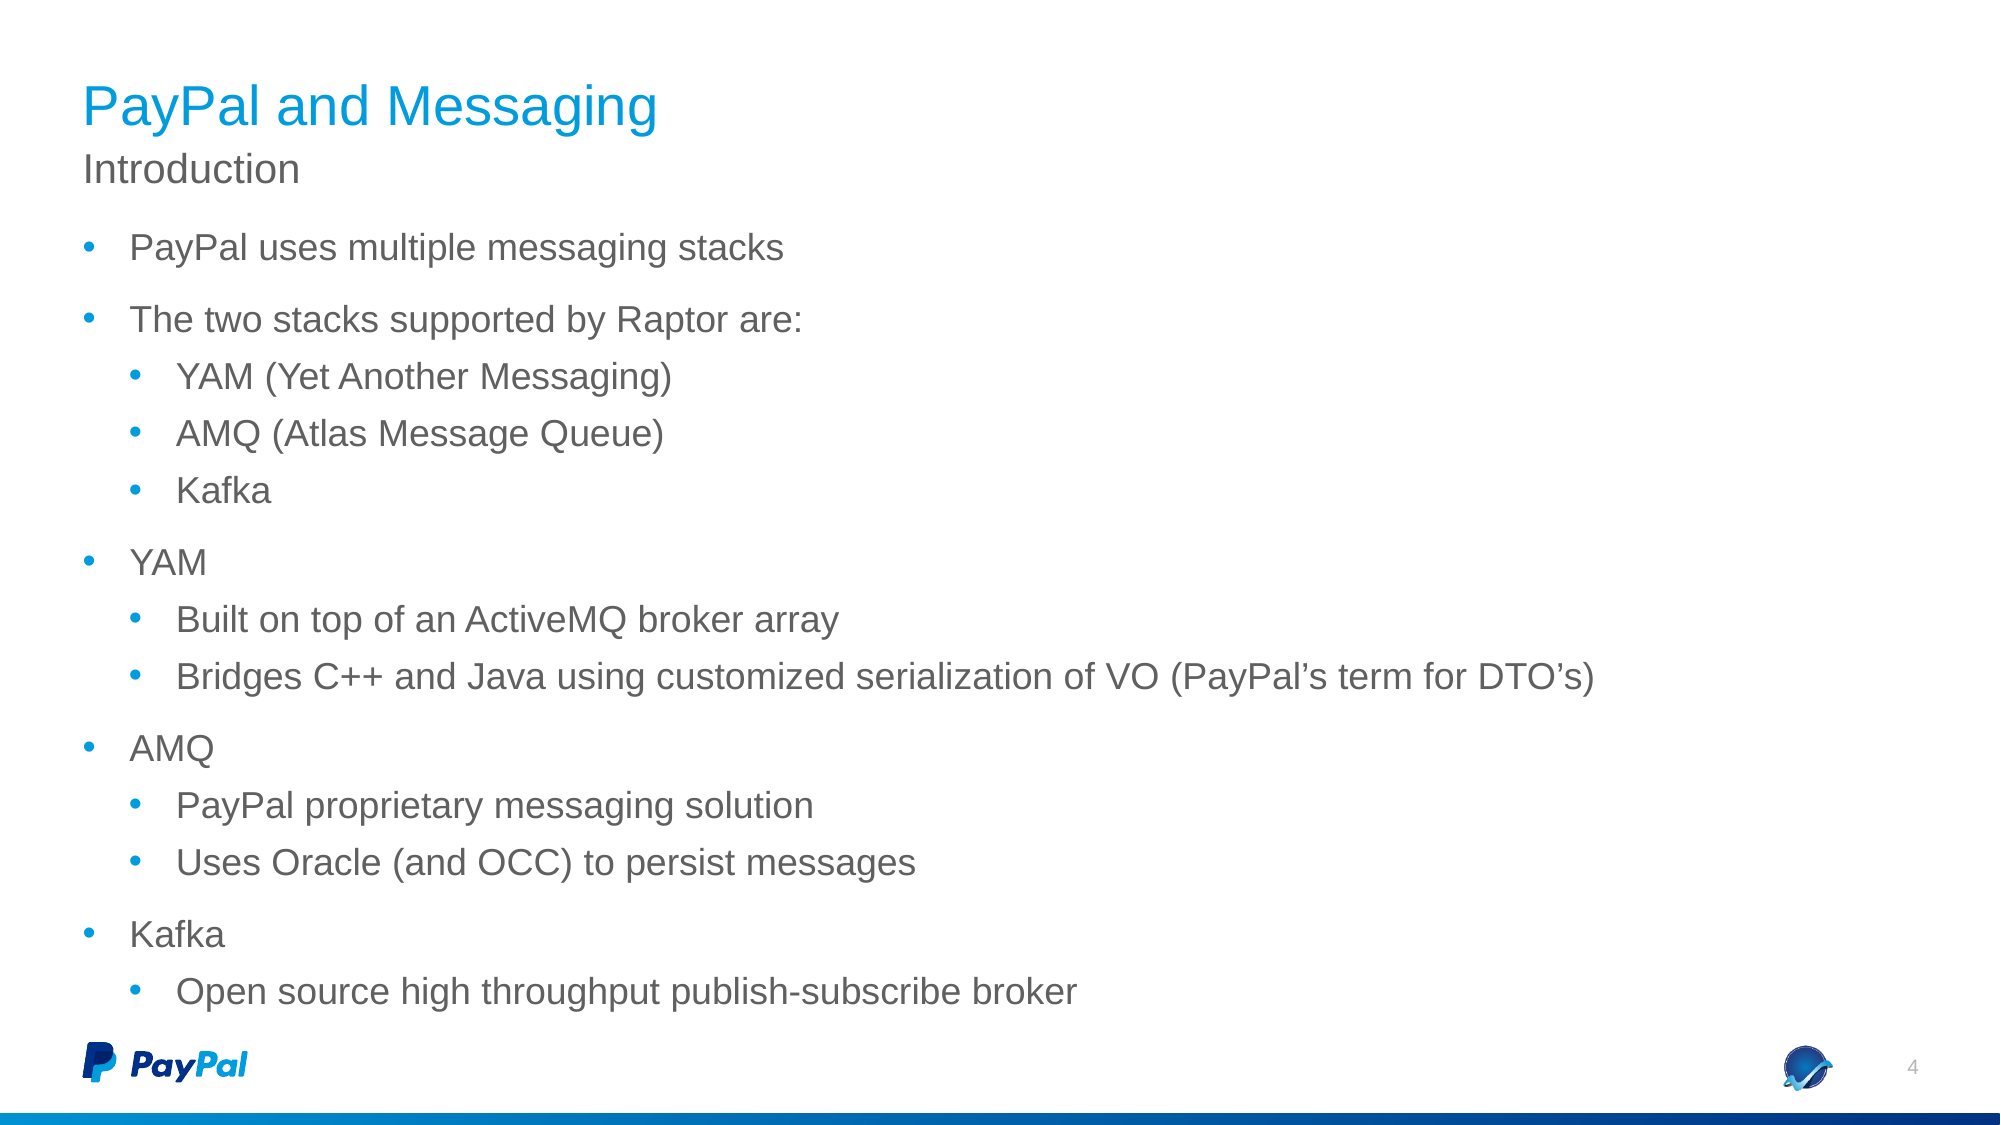

# PayPal and Messaging
Introduction
PayPal uses multiple messaging stacks
The two stacks supported by Raptor are:
YAM (Yet Another Messaging)
AMQ (Atlas Message Queue)
Kafka
YAM
Built on top of an ActiveMQ broker array
Bridges C++ and Java using customized serialization of VO (PayPal’s term for DTO’s)
AMQ
PayPal proprietary messaging solution
Uses Oracle (and OCC) to persist messages
Kafka
Open source high throughput publish-subscribe broker
4